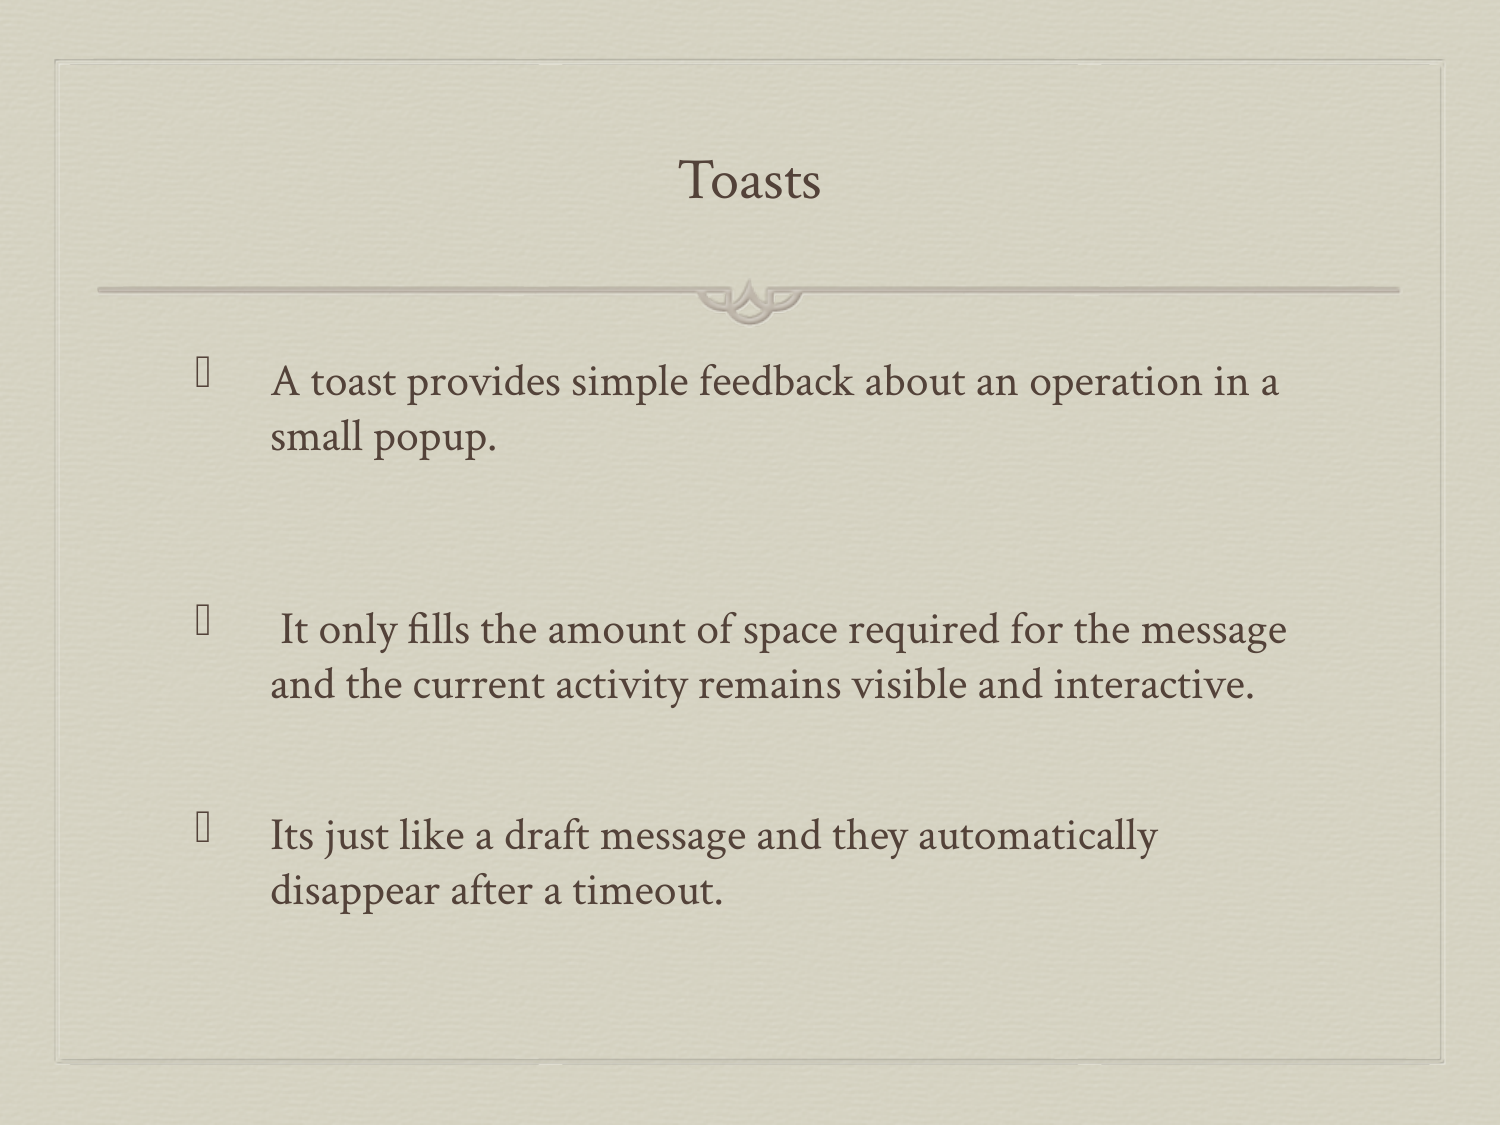

# Toasts
A toast provides simple feedback about an operation in a small popup.

 It only fills the amount of space required for the message and the current activity remains visible and interactive.
Its just like a draft message and they automatically disappear after a timeout.